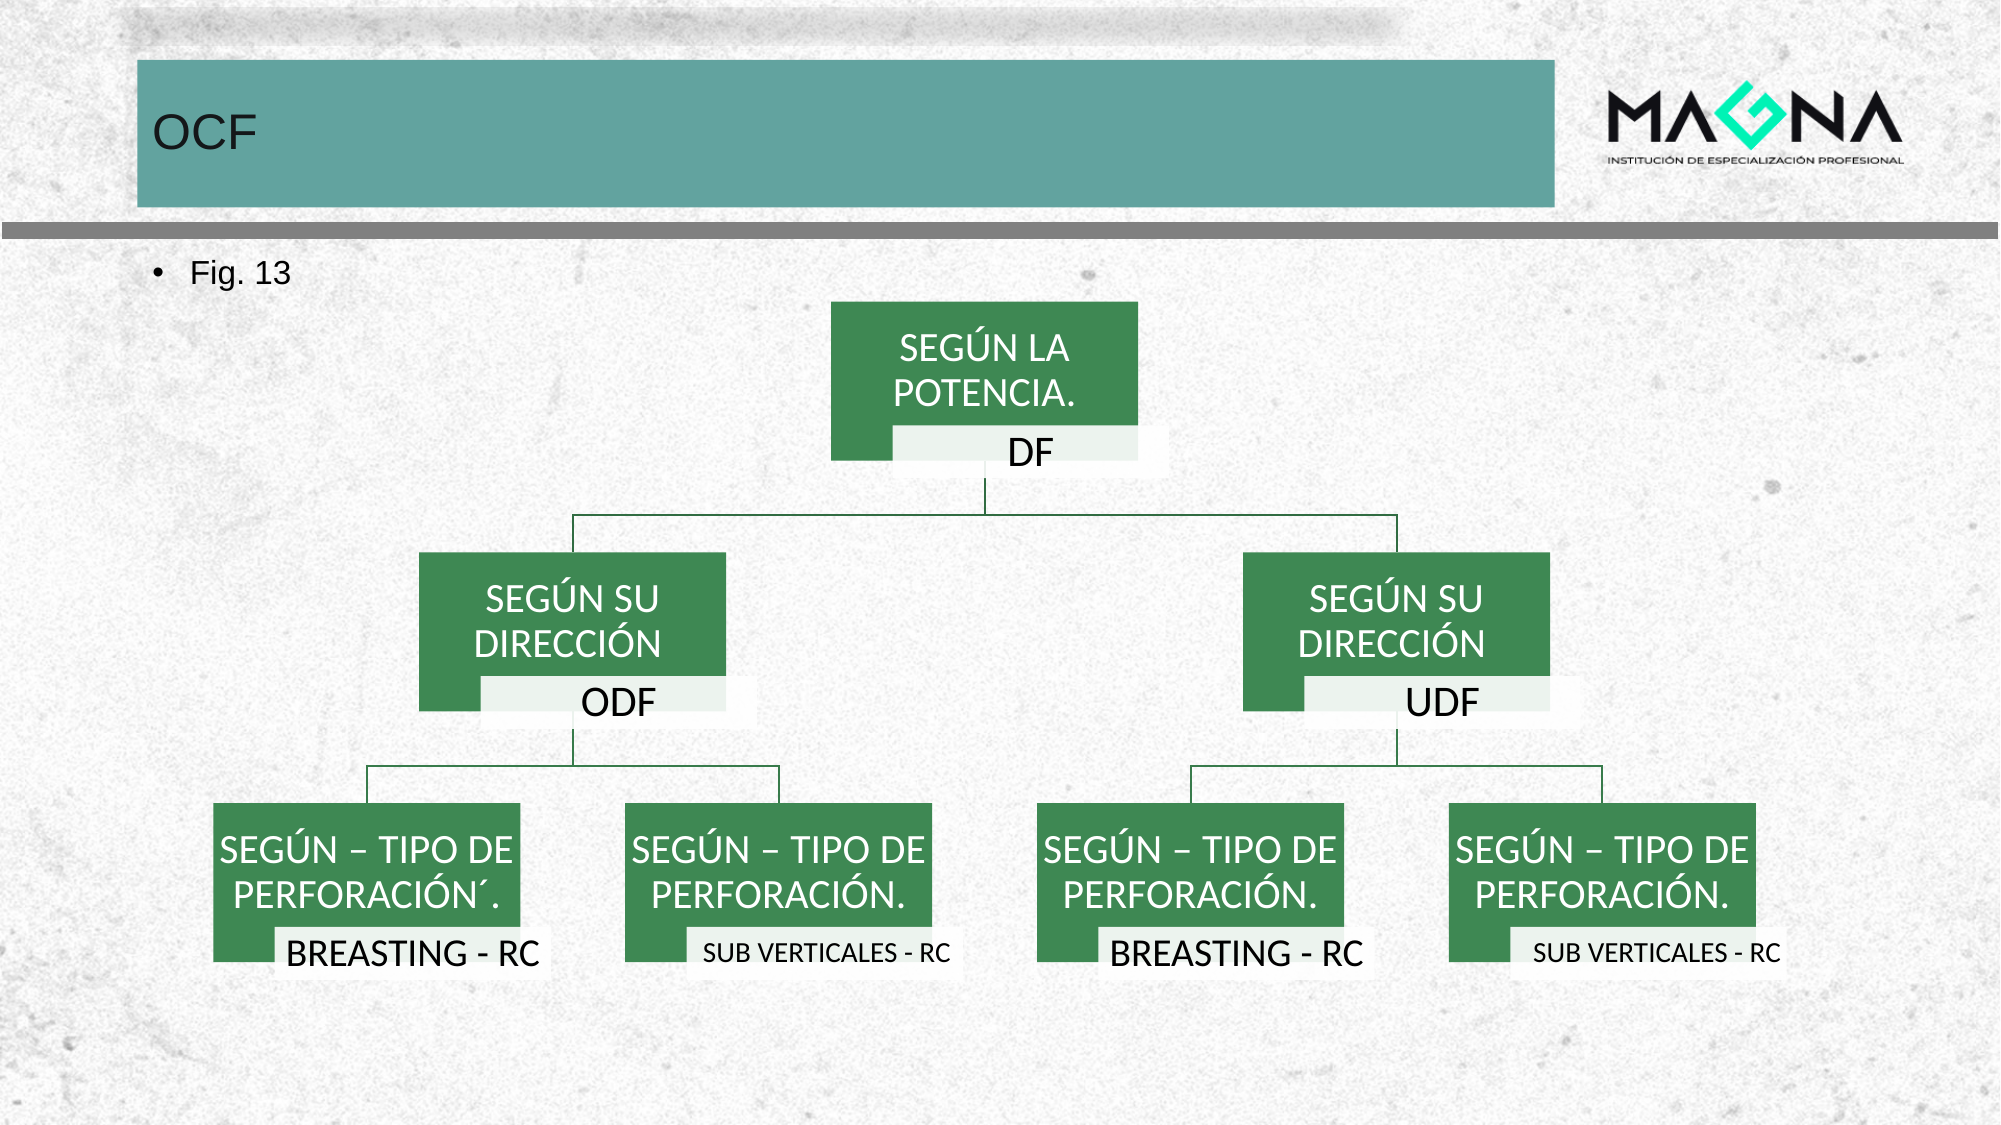

# OCF
Fig. 13
SEGÚN LA POTENCIA.
DF
SEGÚN SU DIRECCIÓN
ODF
SEGÚN – TIPO DE PERFORACIÓN´.
BREASTING - RC
SEGÚN – TIPO DE PERFORACIÓN.
SUB VERTICALES - RC
SEGÚN SU DIRECCIÓN
UDF
SEGÚN – TIPO DE PERFORACIÓN.
BREASTING - RC
SEGÚN – TIPO DE PERFORACIÓN.
SUB VERTICALES - RC